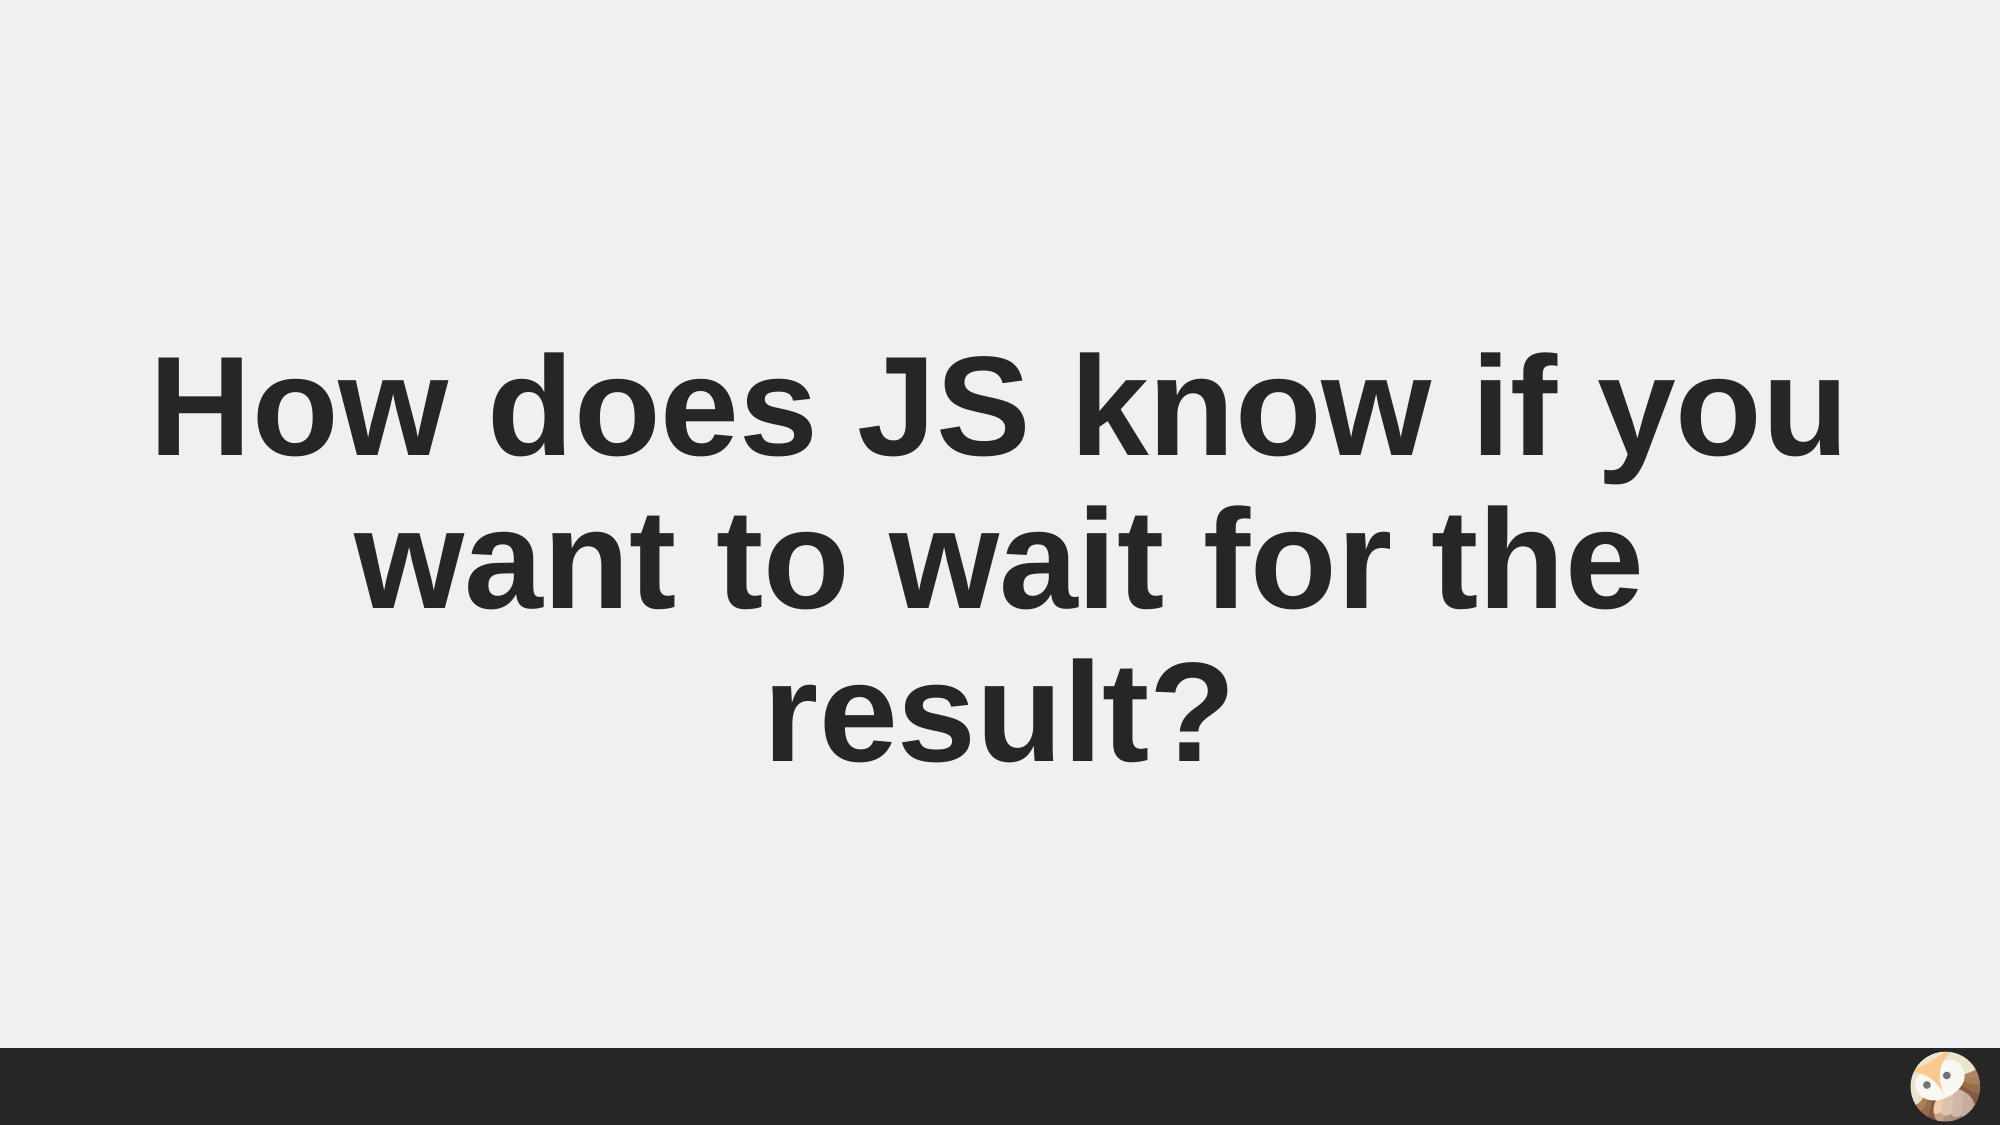

# How does JS know if you want to wait for the result?